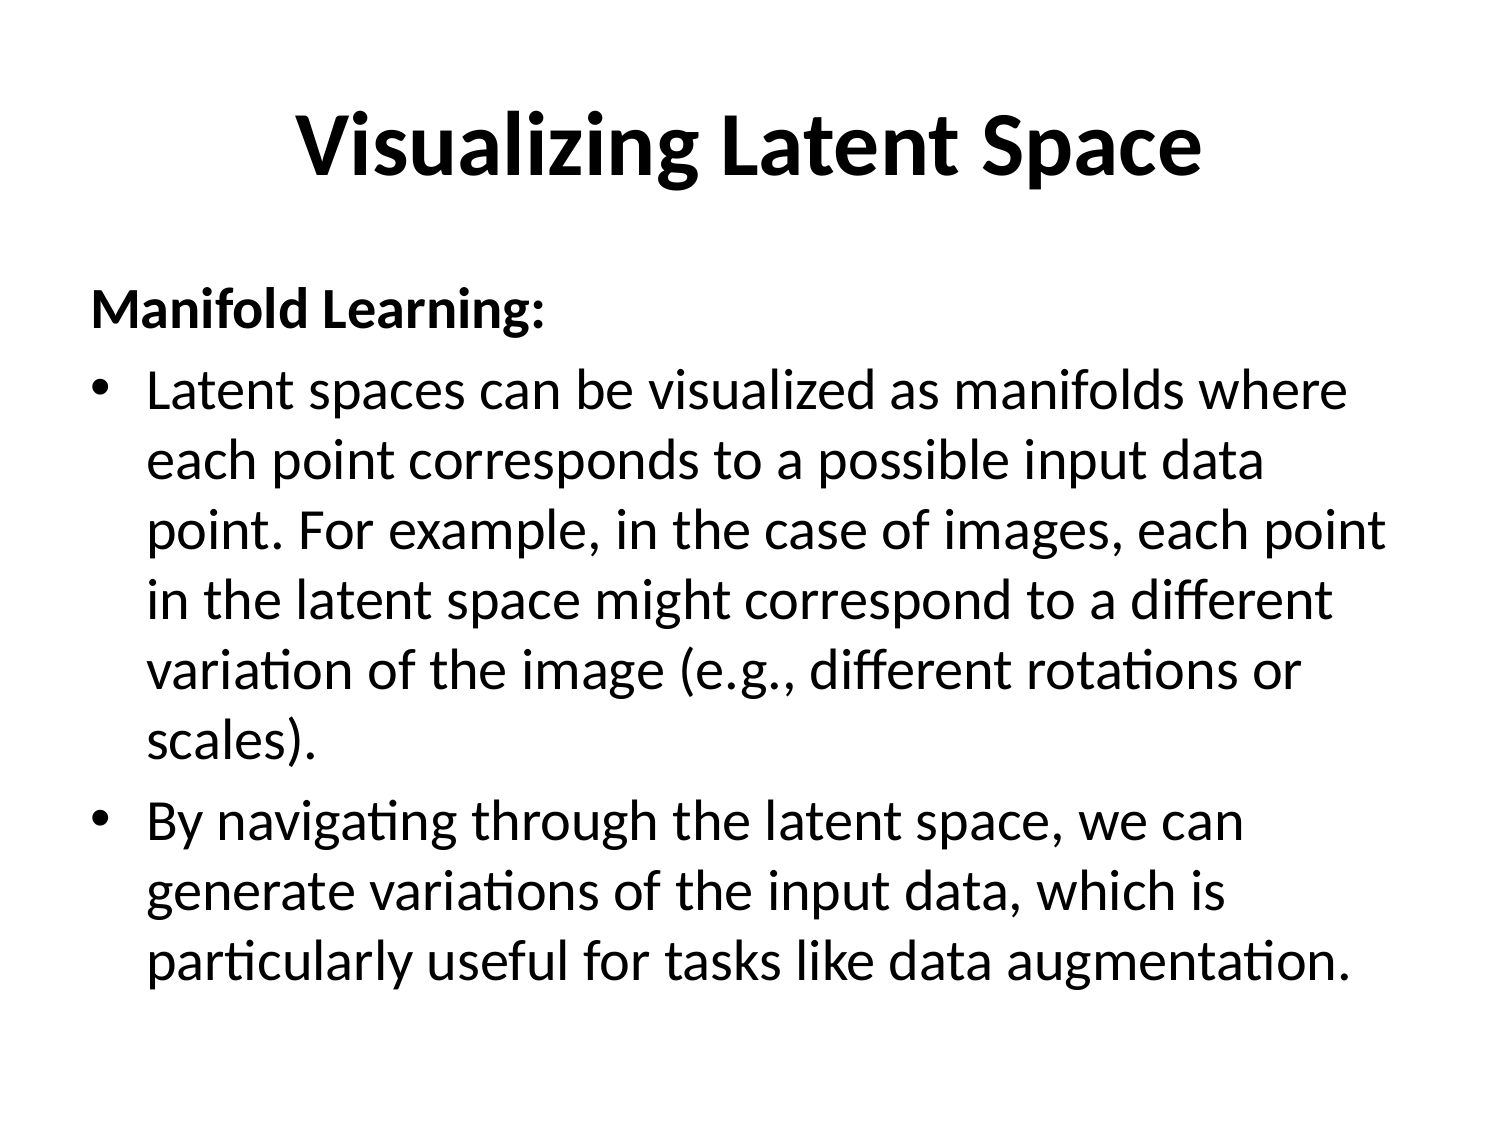

# Visualizing Latent Space
Manifold Learning:
Latent spaces can be visualized as manifolds where each point corresponds to a possible input data point. For example, in the case of images, each point in the latent space might correspond to a different variation of the image (e.g., different rotations or scales).
By navigating through the latent space, we can generate variations of the input data, which is particularly useful for tasks like data augmentation.